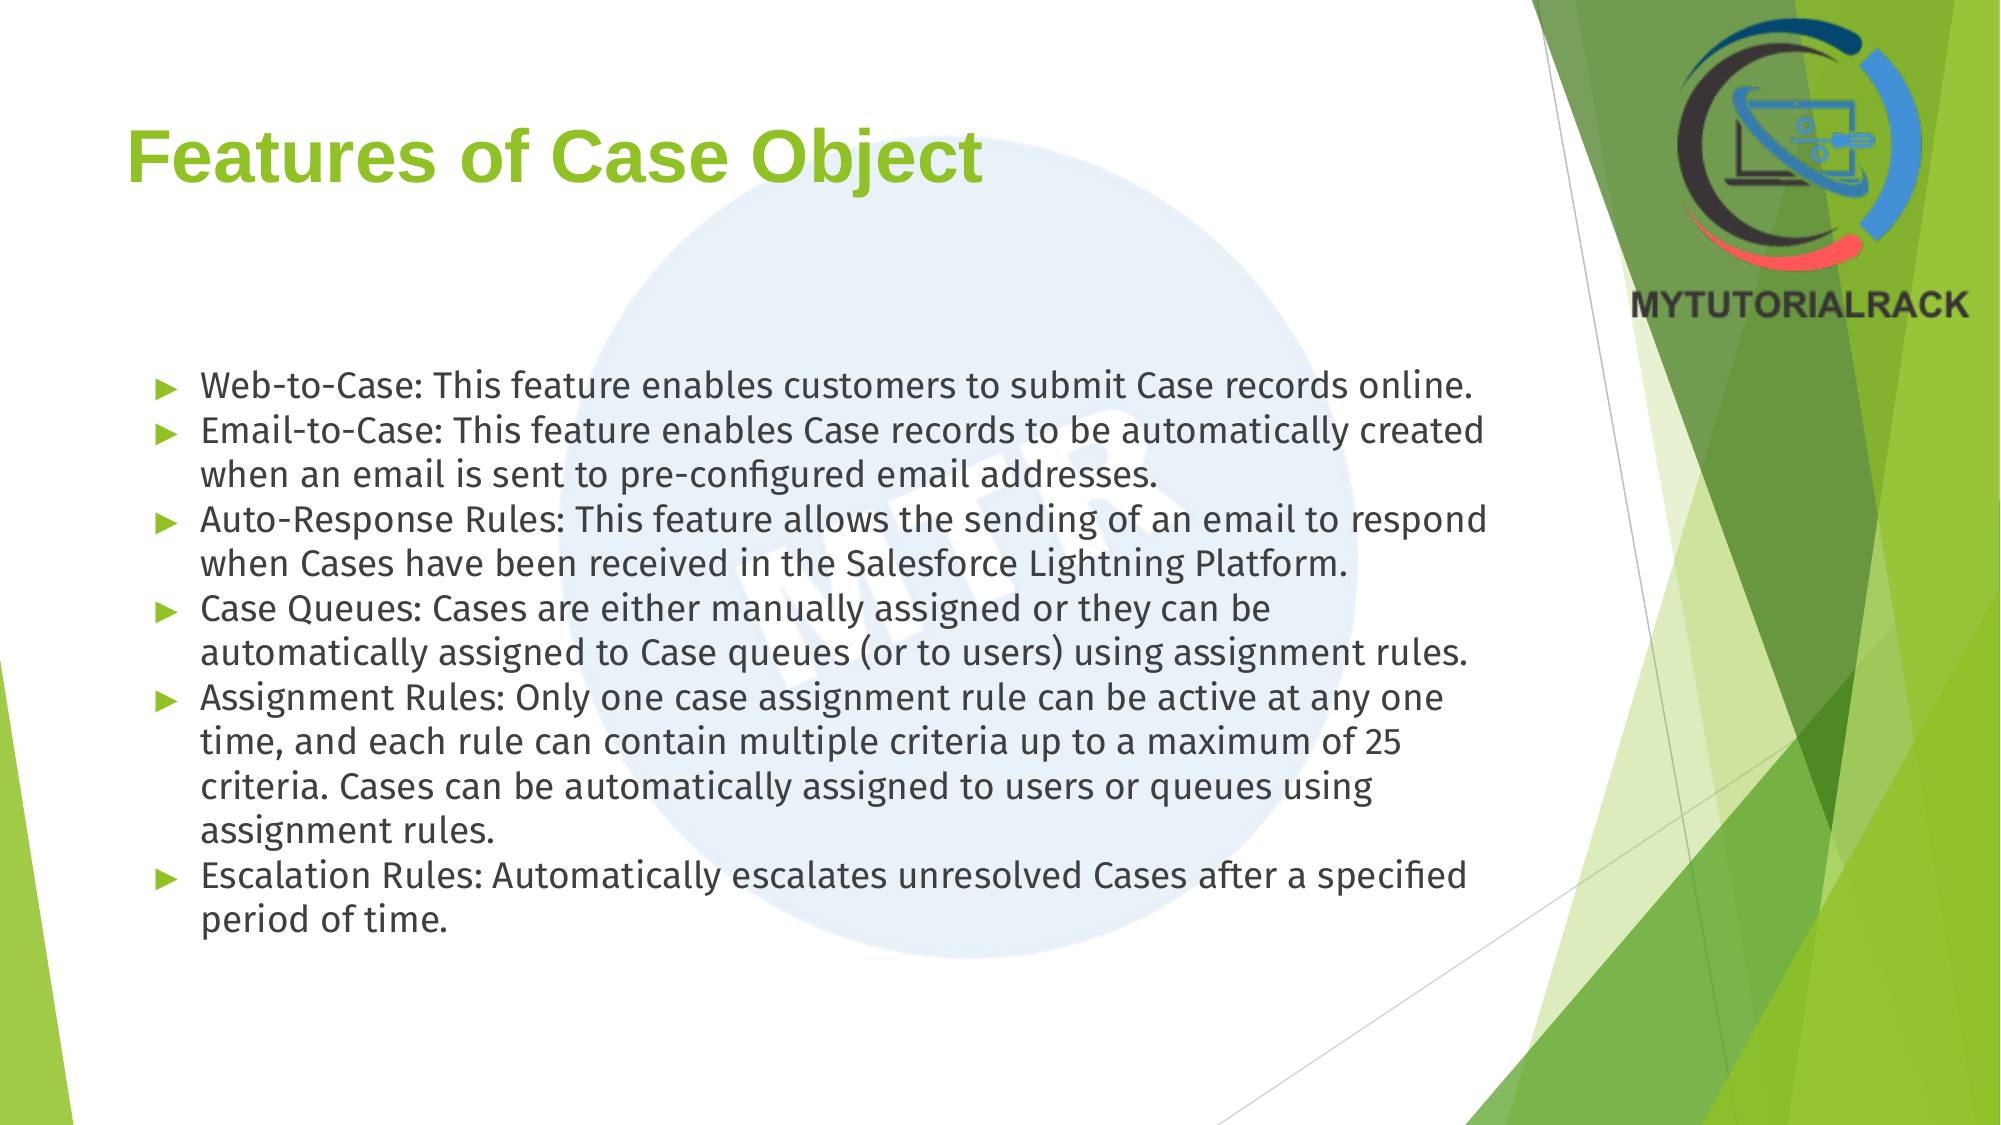

# Features of Case Object

Web-to-Case: This feature enables customers to submit Case records online.
Email-to-Case: This feature enables Case records to be automatically created when an email is sent to pre-configured email addresses.
Auto-Response Rules: This feature allows the sending of an email to respond when Cases have been received in the Salesforce Lightning Platform.
Case Queues: Cases are either manually assigned or they can be automatically assigned to Case queues (or to users) using assignment rules.
Assignment Rules: Only one case assignment rule can be active at any one time, and each rule can contain multiple criteria up to a maximum of 25 criteria. Cases can be automatically assigned to users or queues using assignment rules.
Escalation Rules: Automatically escalates unresolved Cases after a specified period of time.